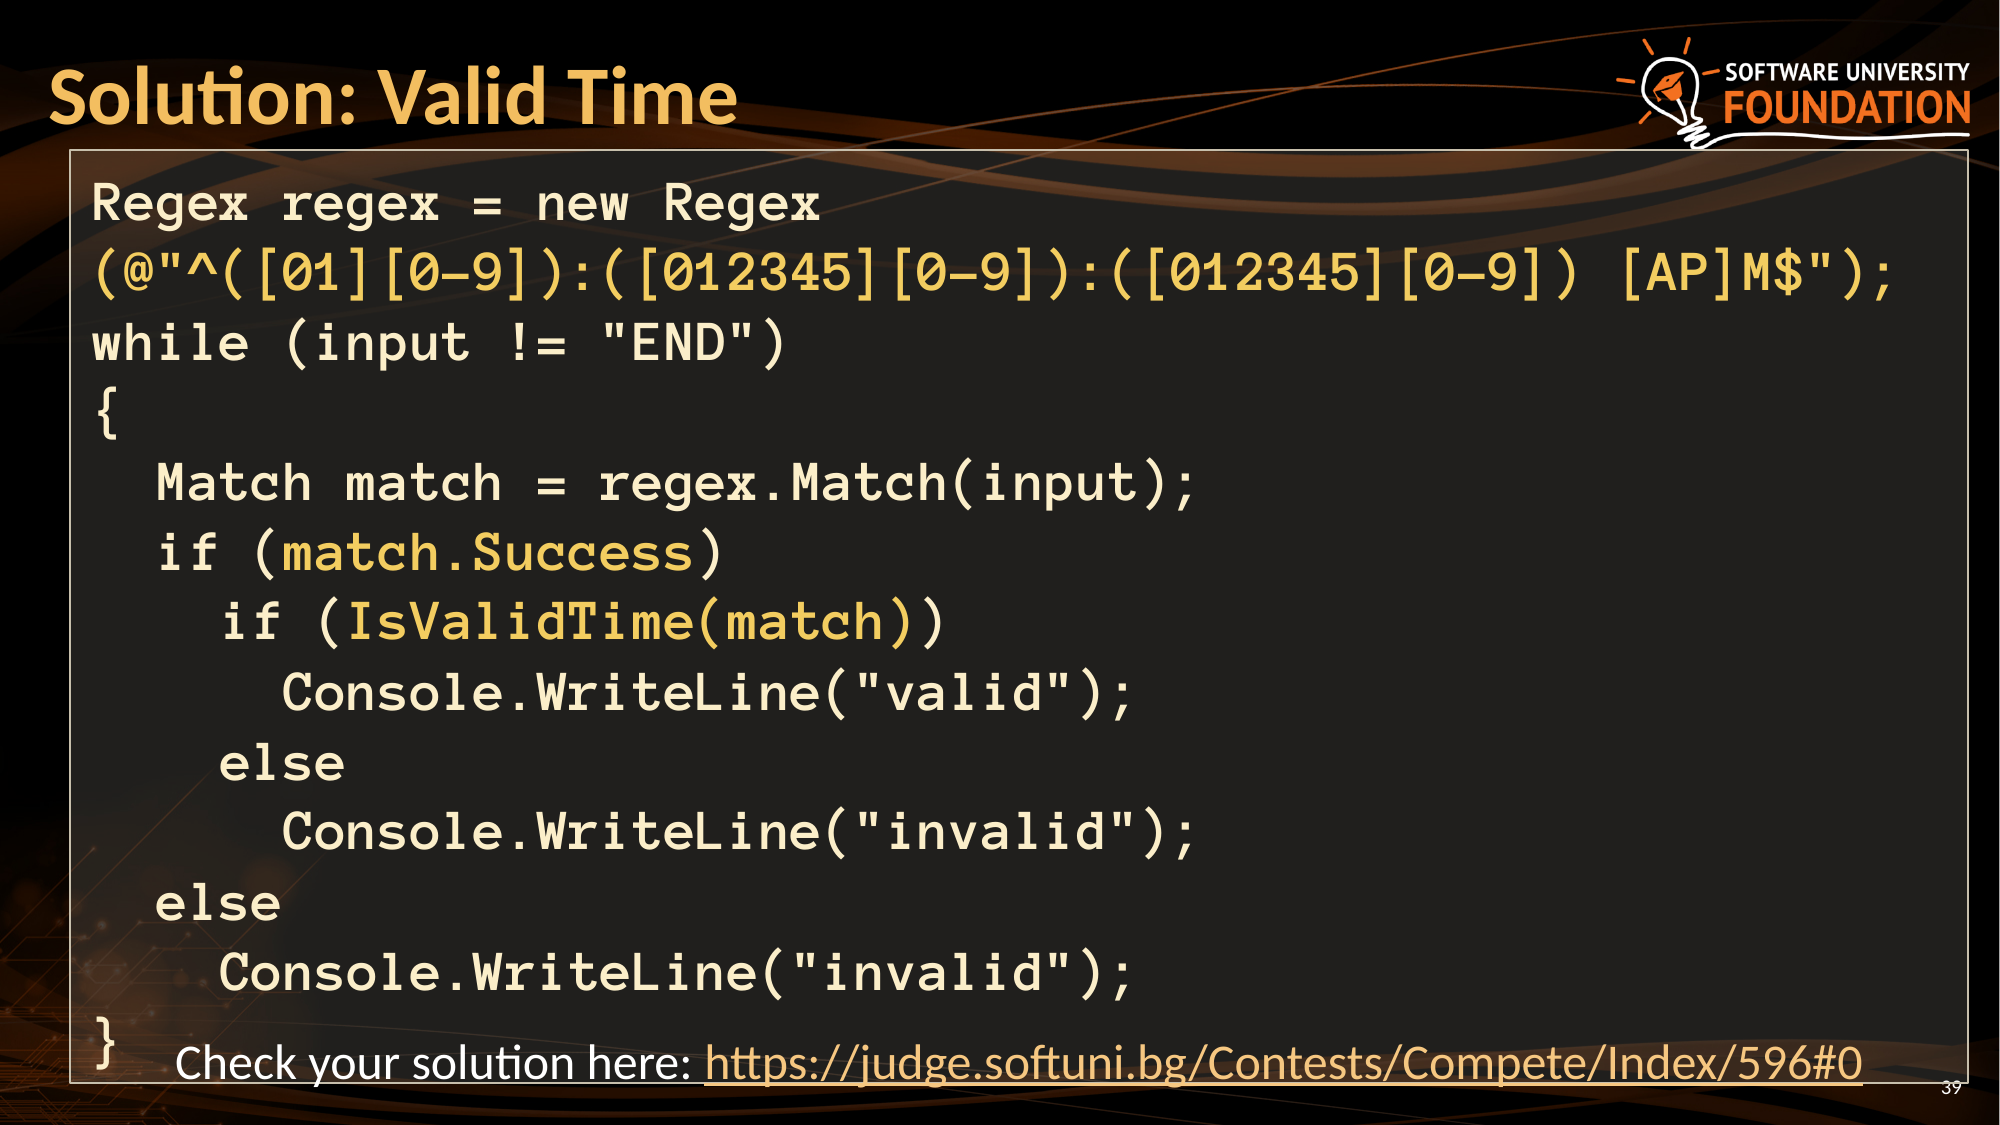

# Solution: Valid Time
Regex regex = new Regex
(@"^([01][0-9]):([012345][0-9]):([012345][0-9]) [AP]M$");
while (input != "END")
{
  Match match = regex.Match(input);
  if (match.Success)
    if (IsValidTime(match))
      Console.WriteLine("valid");
    else
      Console.WriteLine("invalid");
  else
    Console.WriteLine("invalid");
}
Check your solution here: https://judge.softuni.bg/Contests/Compete/Index/596#0
39